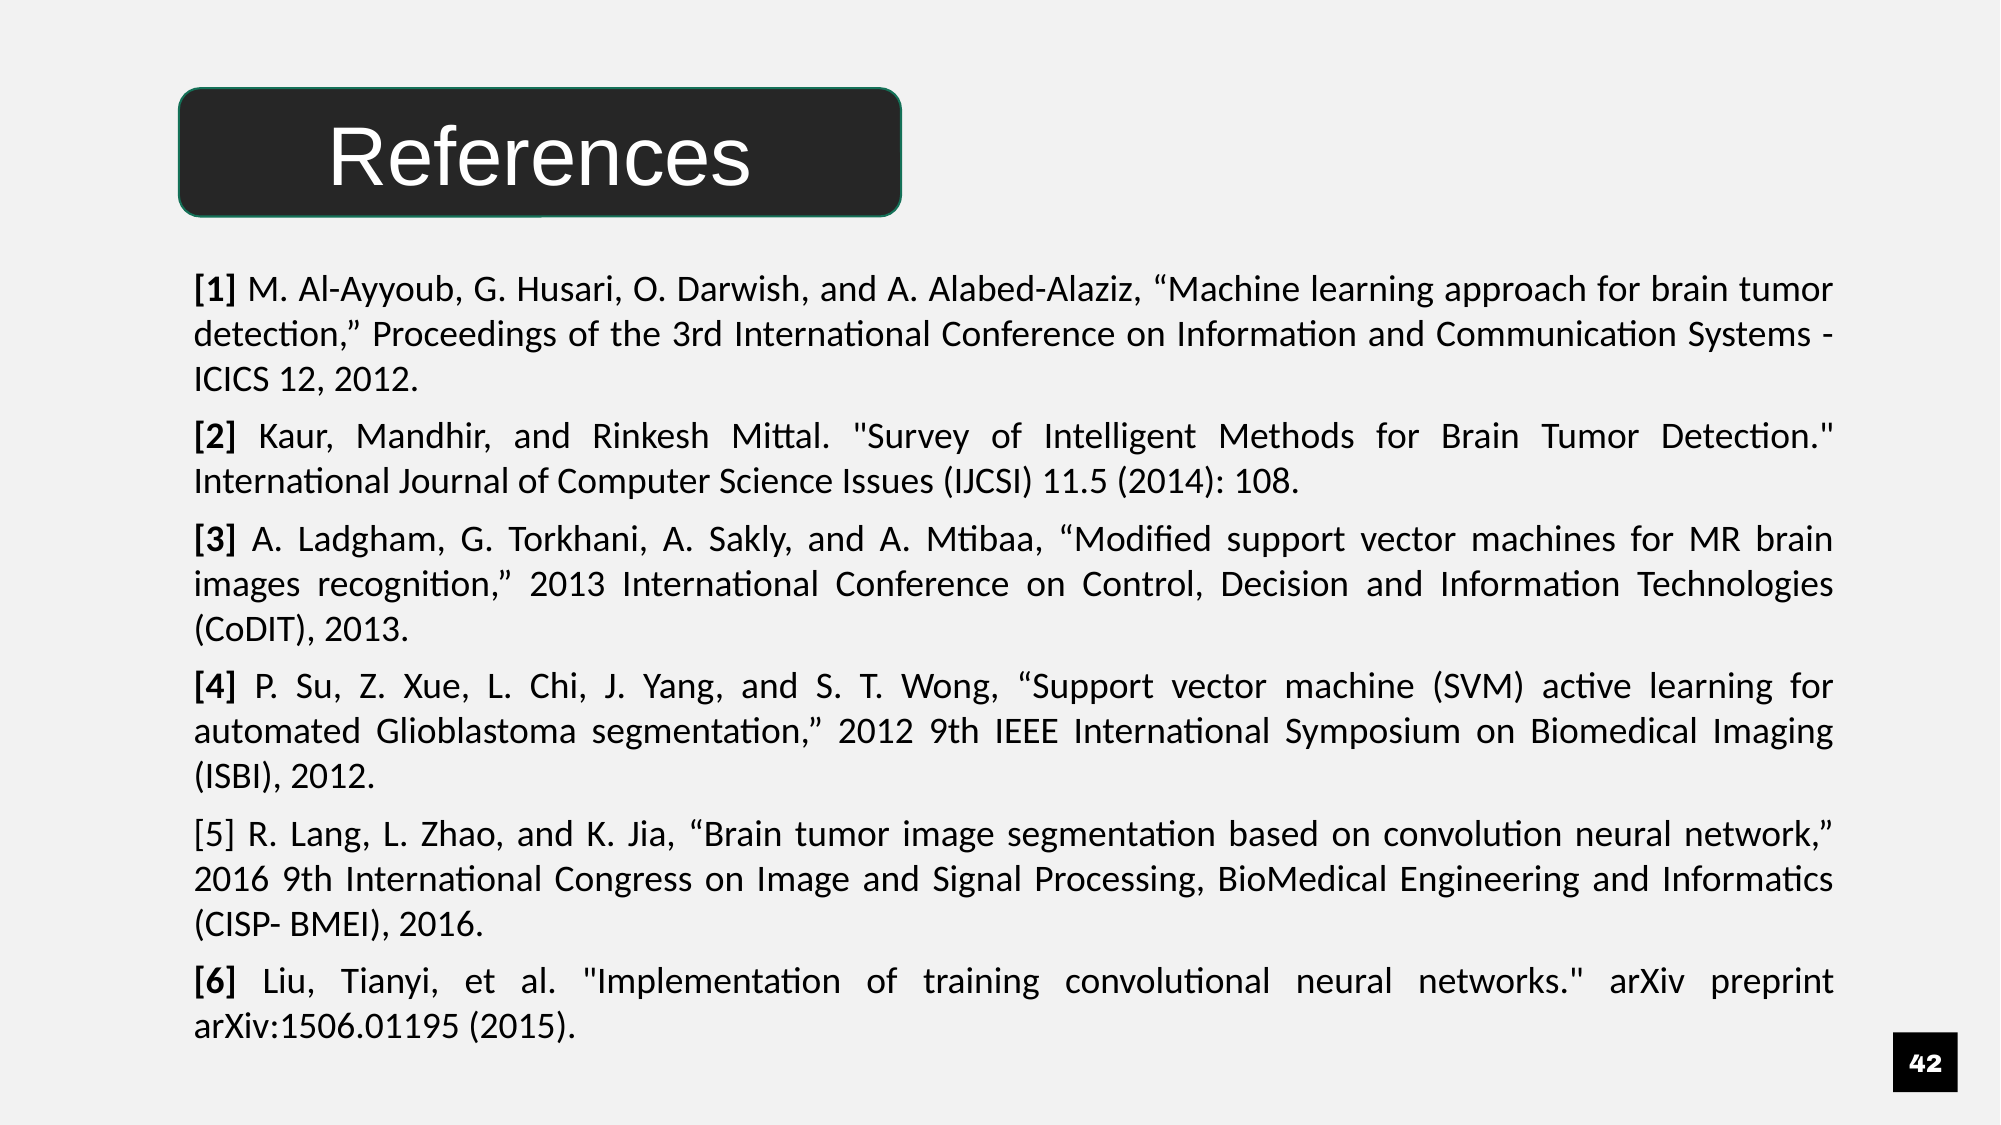

References
[1] M. Al-Ayyoub, G. Husari, O. Darwish, and A. Alabed-Alaziz, “Machine learning approach for brain tumor detection,” Proceedings of the 3rd International Conference on Information and Communication Systems - ICICS 12, 2012.
[2] Kaur, Mandhir, and Rinkesh Mittal. "Survey of Intelligent Methods for Brain Tumor Detection." International Journal of Computer Science Issues (IJCSI) 11.5 (2014): 108.
[3] A. Ladgham, G. Torkhani, A. Sakly, and A. Mtibaa, “Modified support vector machines for MR brain images recognition,” 2013 International Conference on Control, Decision and Information Technologies (CoDIT), 2013.
[4] P. Su, Z. Xue, L. Chi, J. Yang, and S. T. Wong, “Support vector machine (SVM) active learning for automated Glioblastoma segmentation,” 2012 9th IEEE International Symposium on Biomedical Imaging (ISBI), 2012.
[5] R. Lang, L. Zhao, and K. Jia, “Brain tumor image segmentation based on convolution neural network,” 2016 9th International Congress on Image and Signal Processing, BioMedical Engineering and Informatics (CISP- BMEI), 2016.
[6] Liu, Tianyi, et al. "Implementation of training convolutional neural networks." arXiv preprint arXiv:1506.01195 (2015).

42